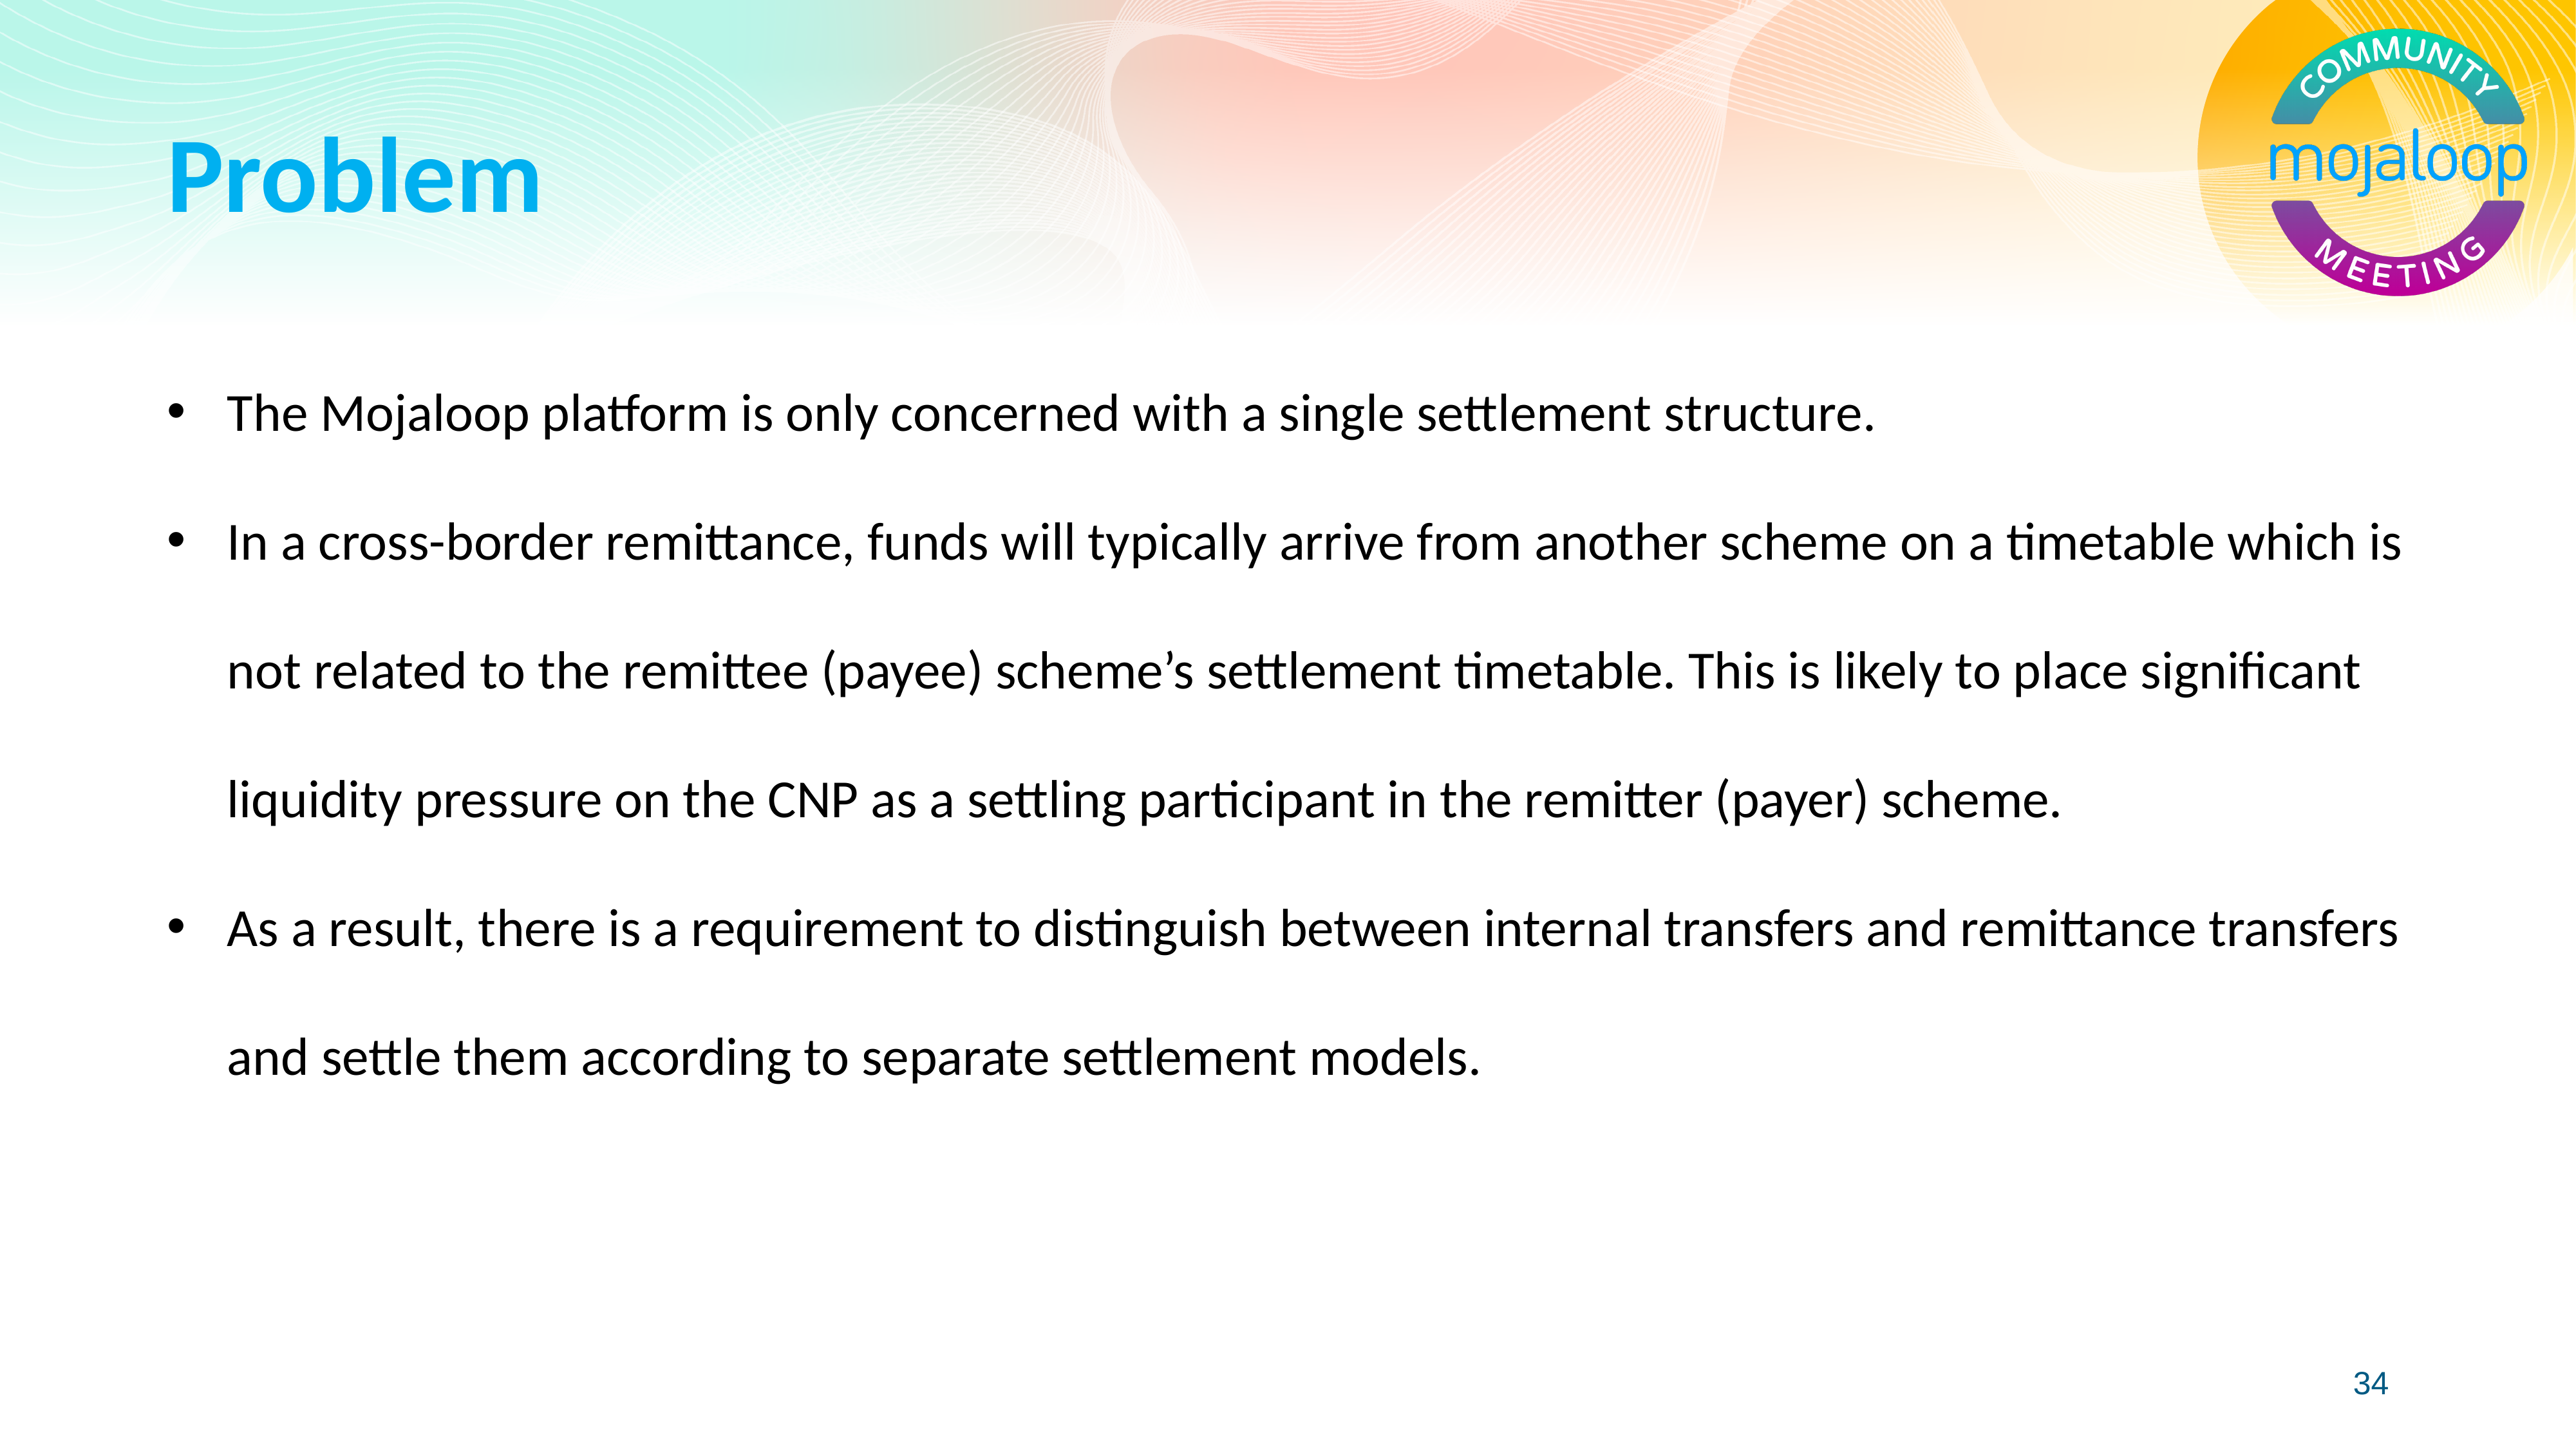

Problem
The Mojaloop platform is only concerned with a single settlement structure.
In a cross-border remittance, funds will typically arrive from another scheme on a timetable which is not related to the remittee (payee) scheme’s settlement timetable. This is likely to place significant liquidity pressure on the CNP as a settling participant in the remitter (payer) scheme.
As a result, there is a requirement to distinguish between internal transfers and remittance transfers and settle them according to separate settlement models.
34